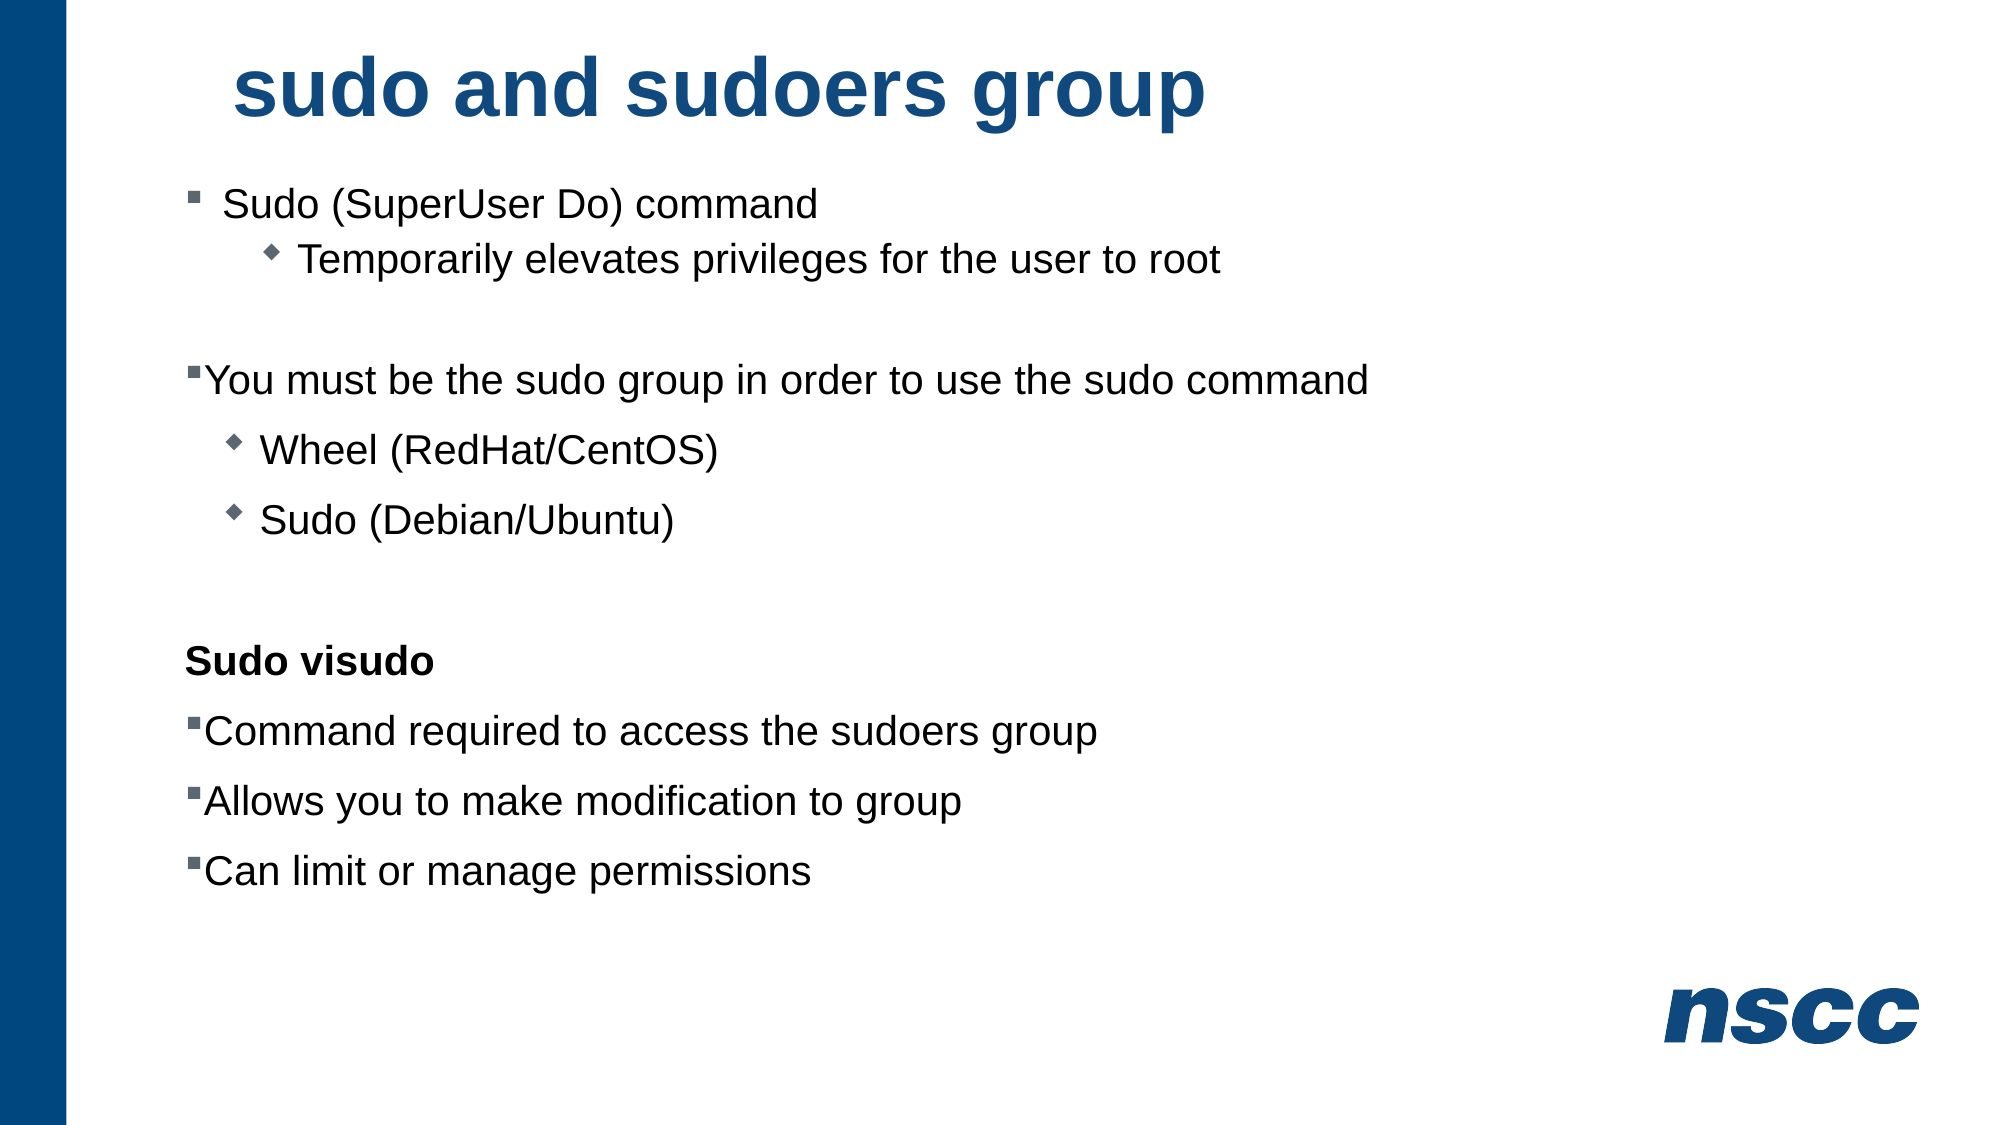

# sudo and sudoers group
Sudo (SuperUser Do) command
Temporarily elevates privileges for the user to root

You must be the sudo group in order to use the sudo command
Wheel (RedHat/CentOS)
Sudo (Debian/Ubuntu)

Sudo visudo
Command required to access the sudoers group
Allows you to make modification to group
Can limit or manage permissions